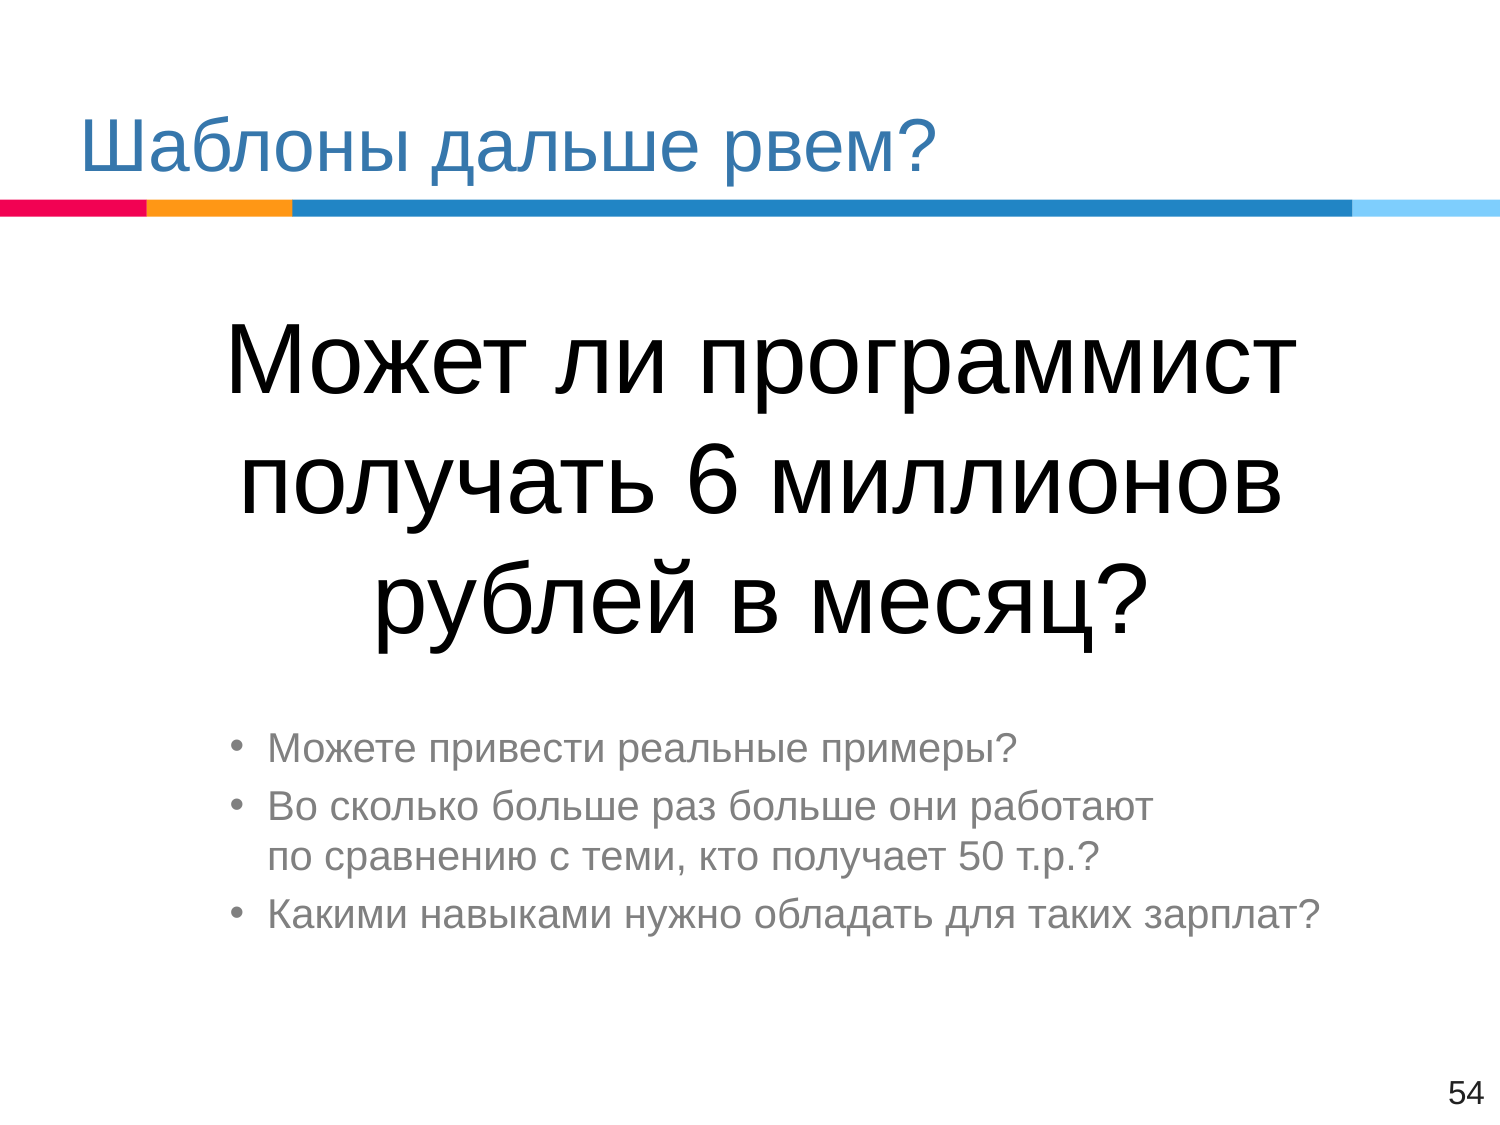

# Шаблоны дальше рвем?
Может ли программист получать 6 миллионов рублей в месяц?

Можете привести реальные примеры?
Во сколько больше раз больше они работают
по сравнению с теми, кто получает 50 т.р.?
Какими навыками нужно обладать для таких зарплат?

54